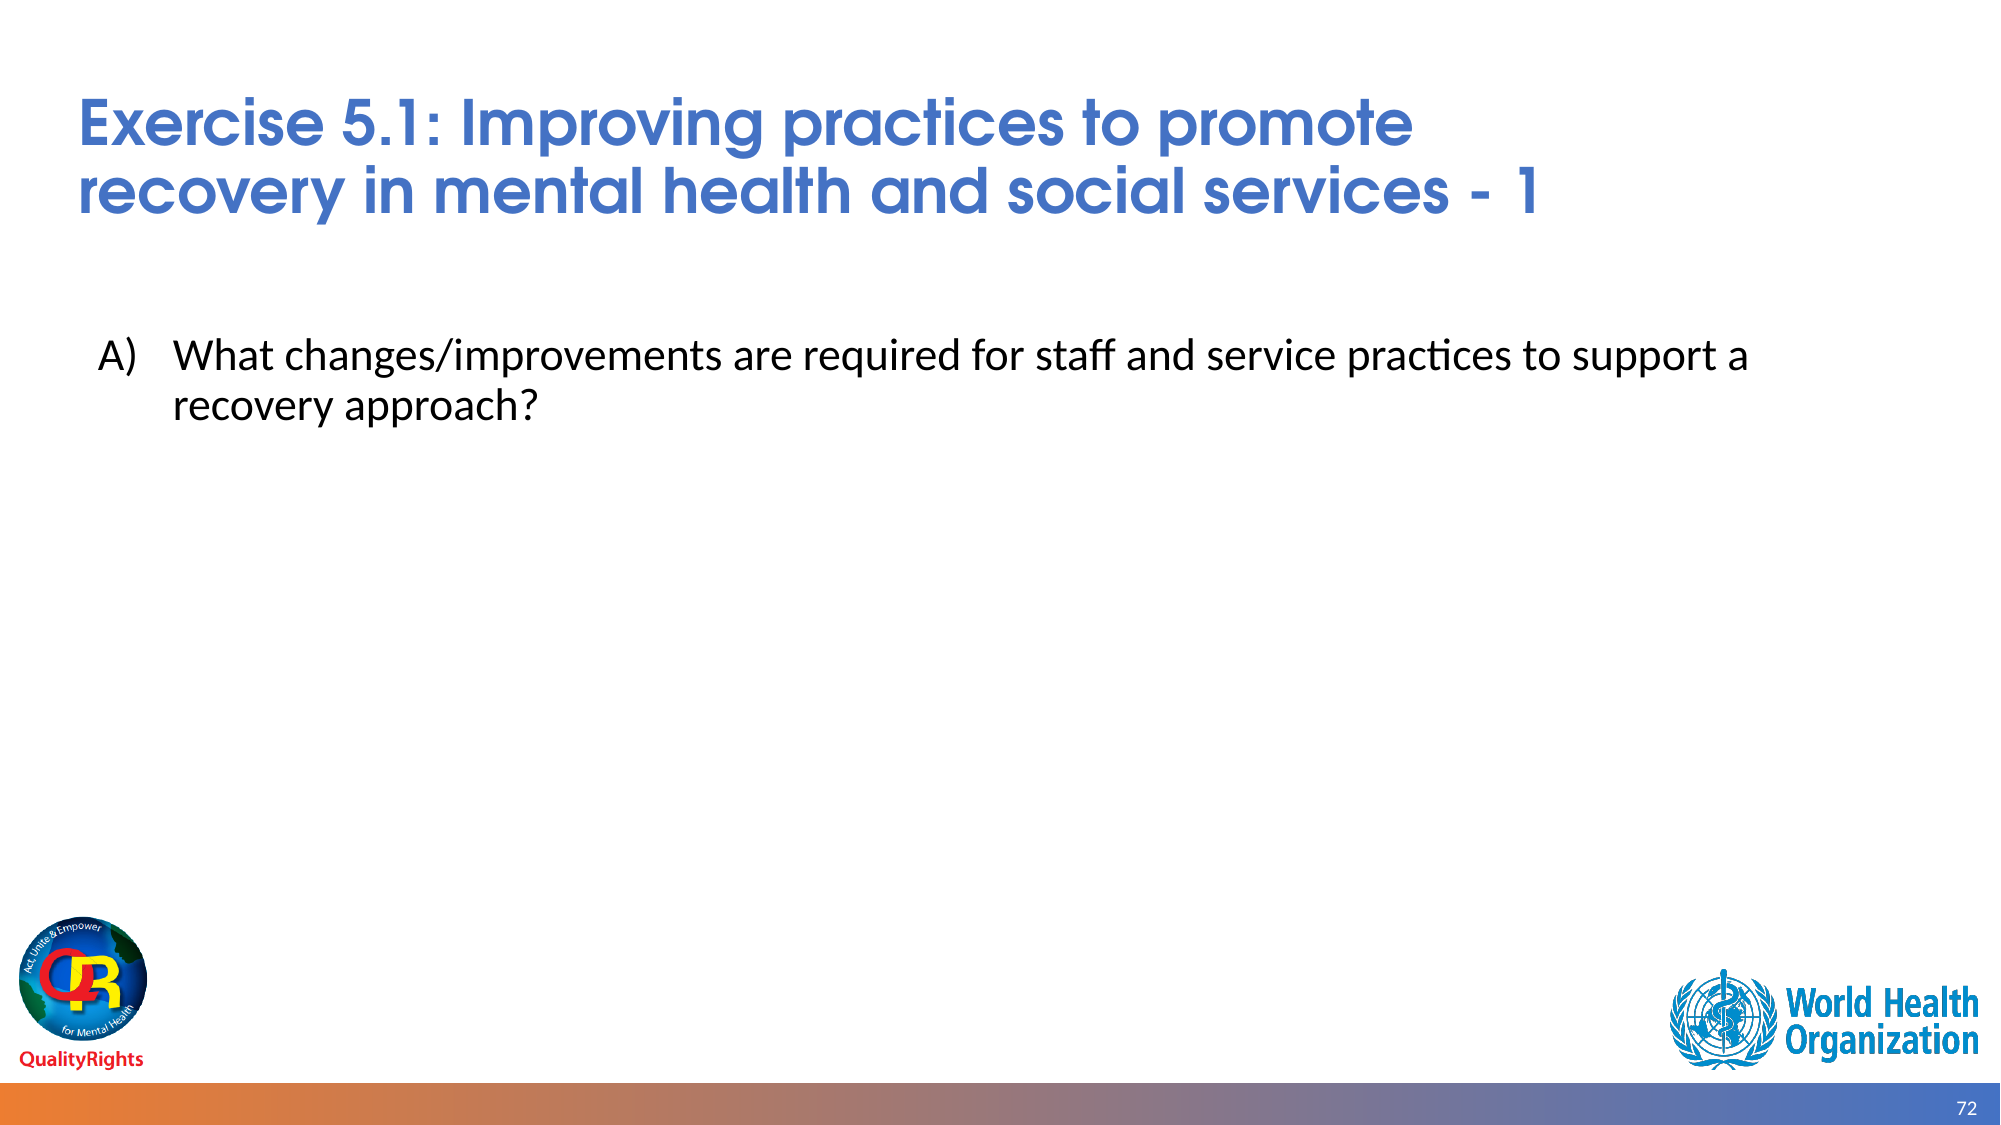

# Exercise 5.1: Improving practices to promote recovery in mental health and social services - 1

What changes/improvements are required for staff and service practices to support a recovery approach?